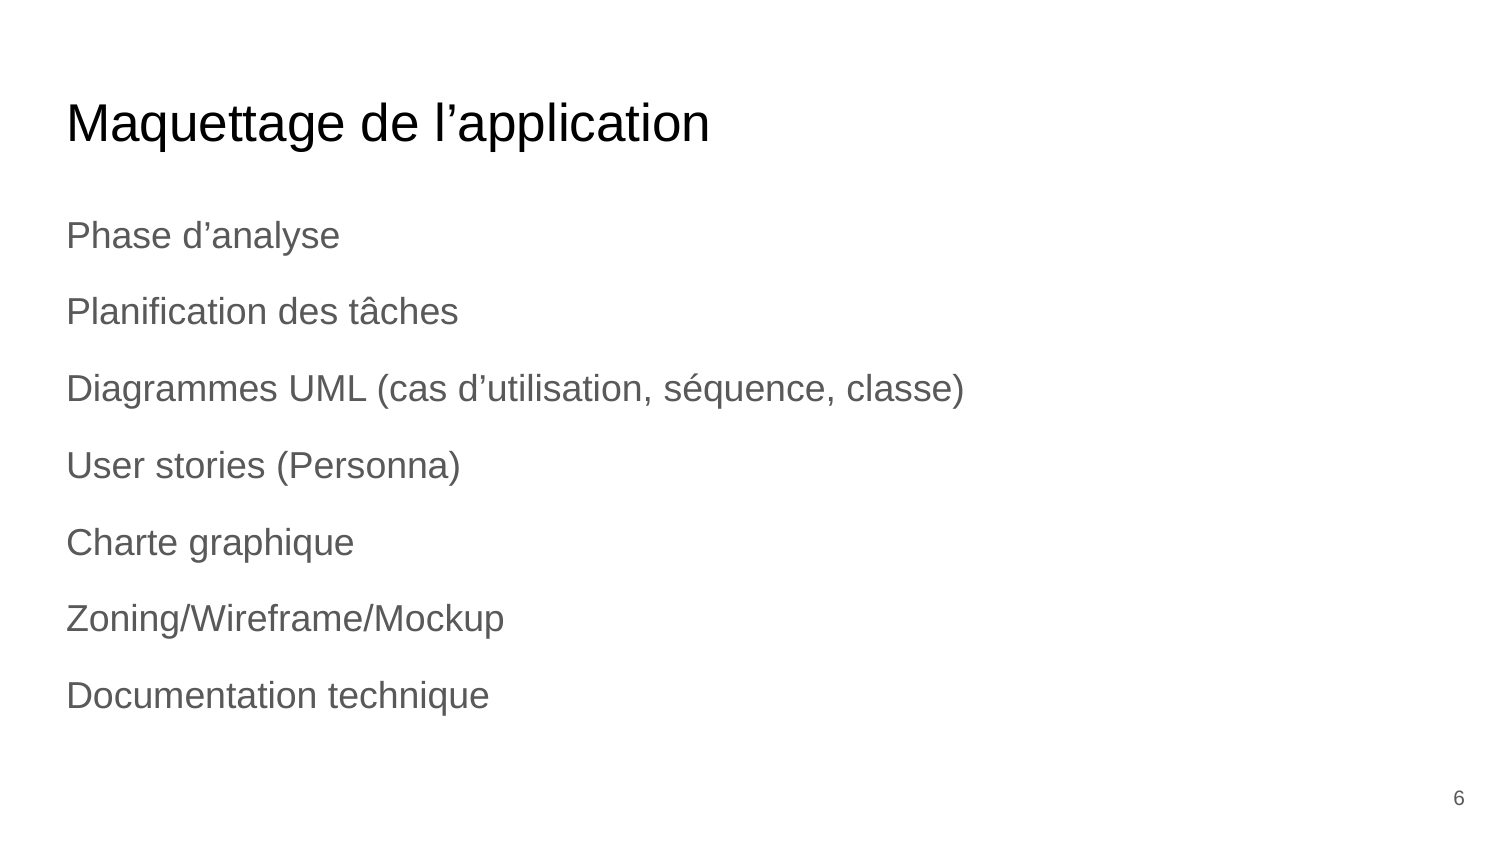

# Maquettage de l’application
Phase d’analyse
Planification des tâches
Diagrammes UML (cas d’utilisation, séquence, classe)
User stories (Personna)
Charte graphique
Zoning/Wireframe/Mockup
Documentation technique

6